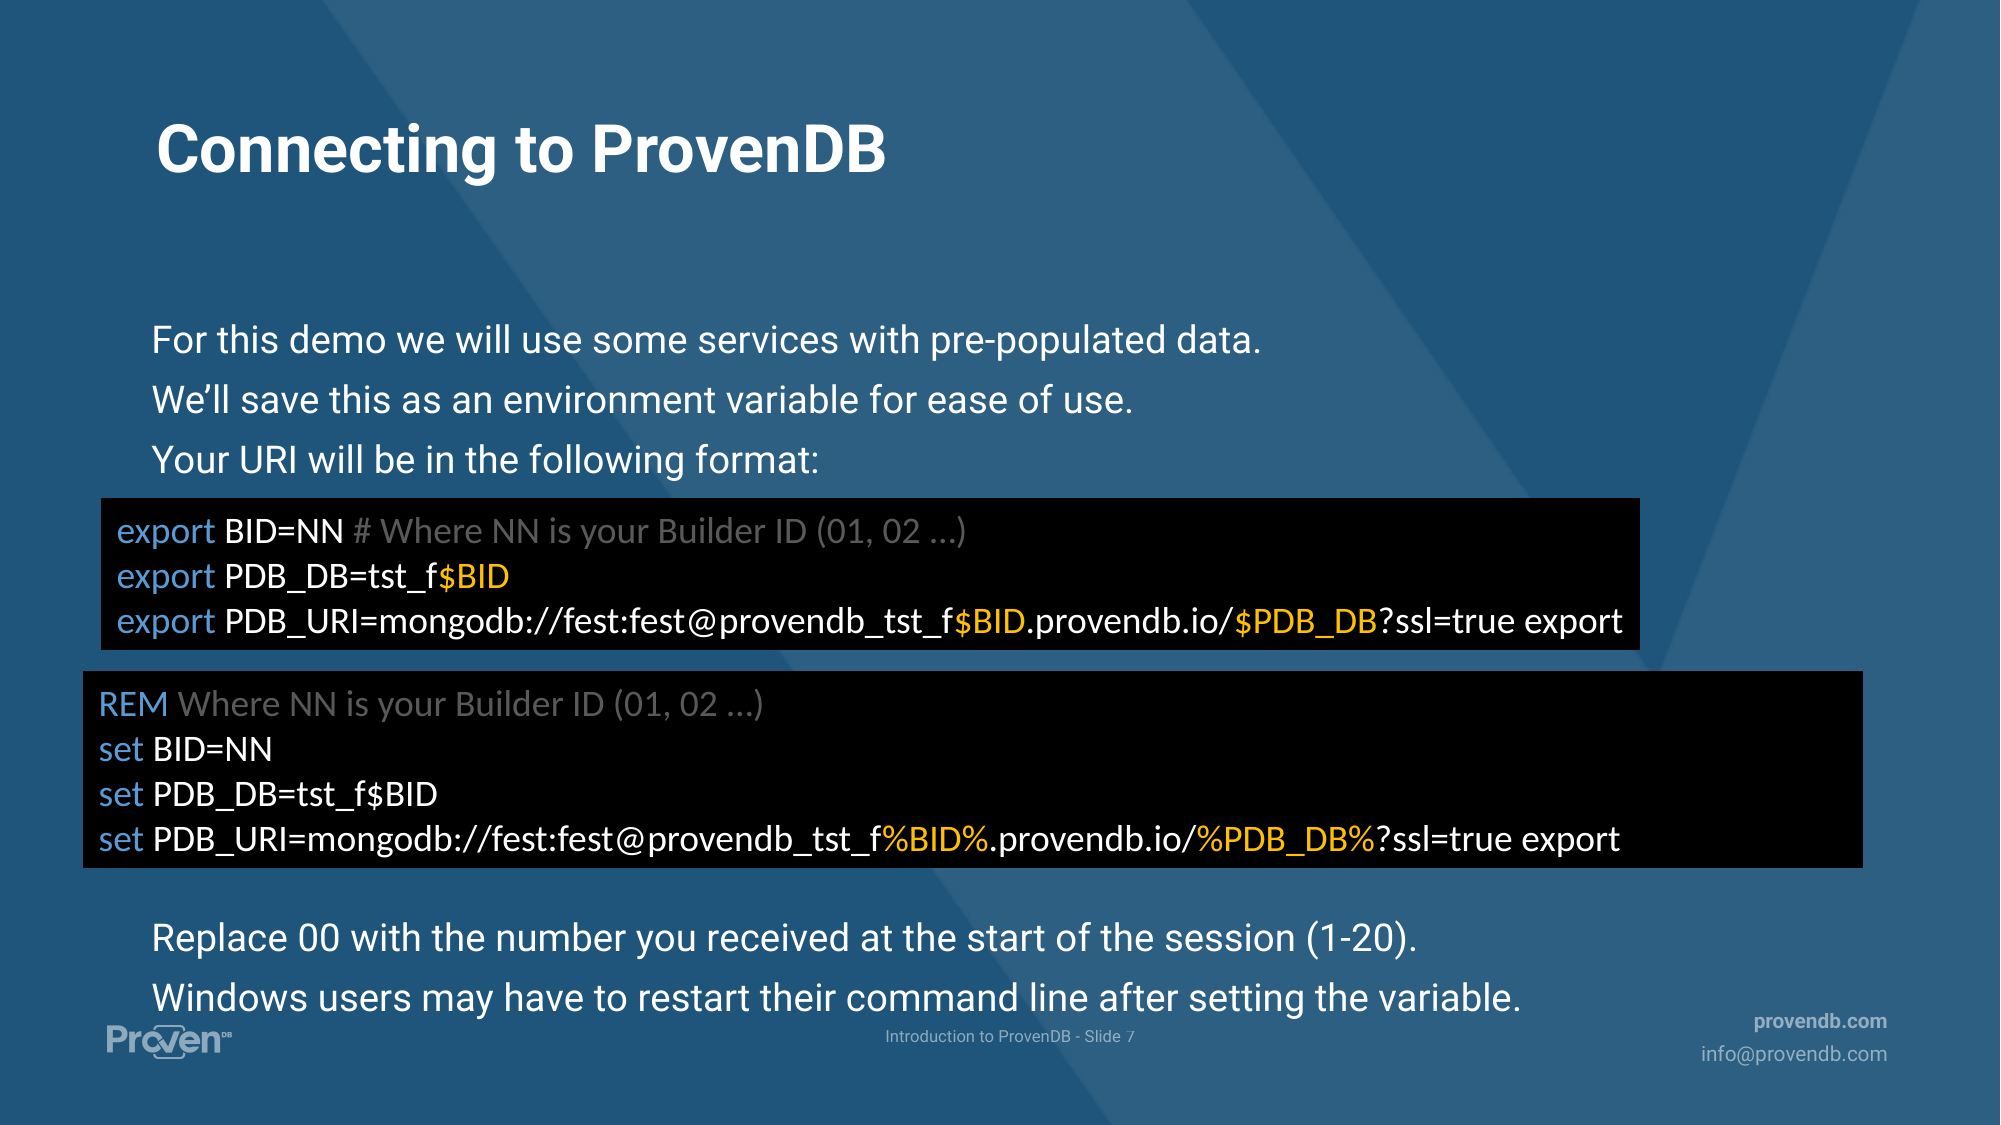

Connecting to ProvenDB
For this demo we will use some services with pre-populated data.
We’ll save this as an environment variable for ease of use.
Your URI will be in the following format:

Replace 00 with the number you received at the start of the session (1-20).
Windows users may have to restart their command line after setting the variable.

export BID=NN # Where NN is your Builder ID (01, 02 …)
export PDB_DB=tst_f$BID
export PDB_URI=mongodb://fest:fest@provendb_tst_f$BID.provendb.io/$PDB_DB?ssl=true export
REM Where NN is your Builder ID (01, 02 …)
set BID=NN
set PDB_DB=tst_f$BID
set PDB_URI=mongodb://fest:fest@provendb_tst_f%BID%.provendb.io/%PDB_DB%?ssl=true export